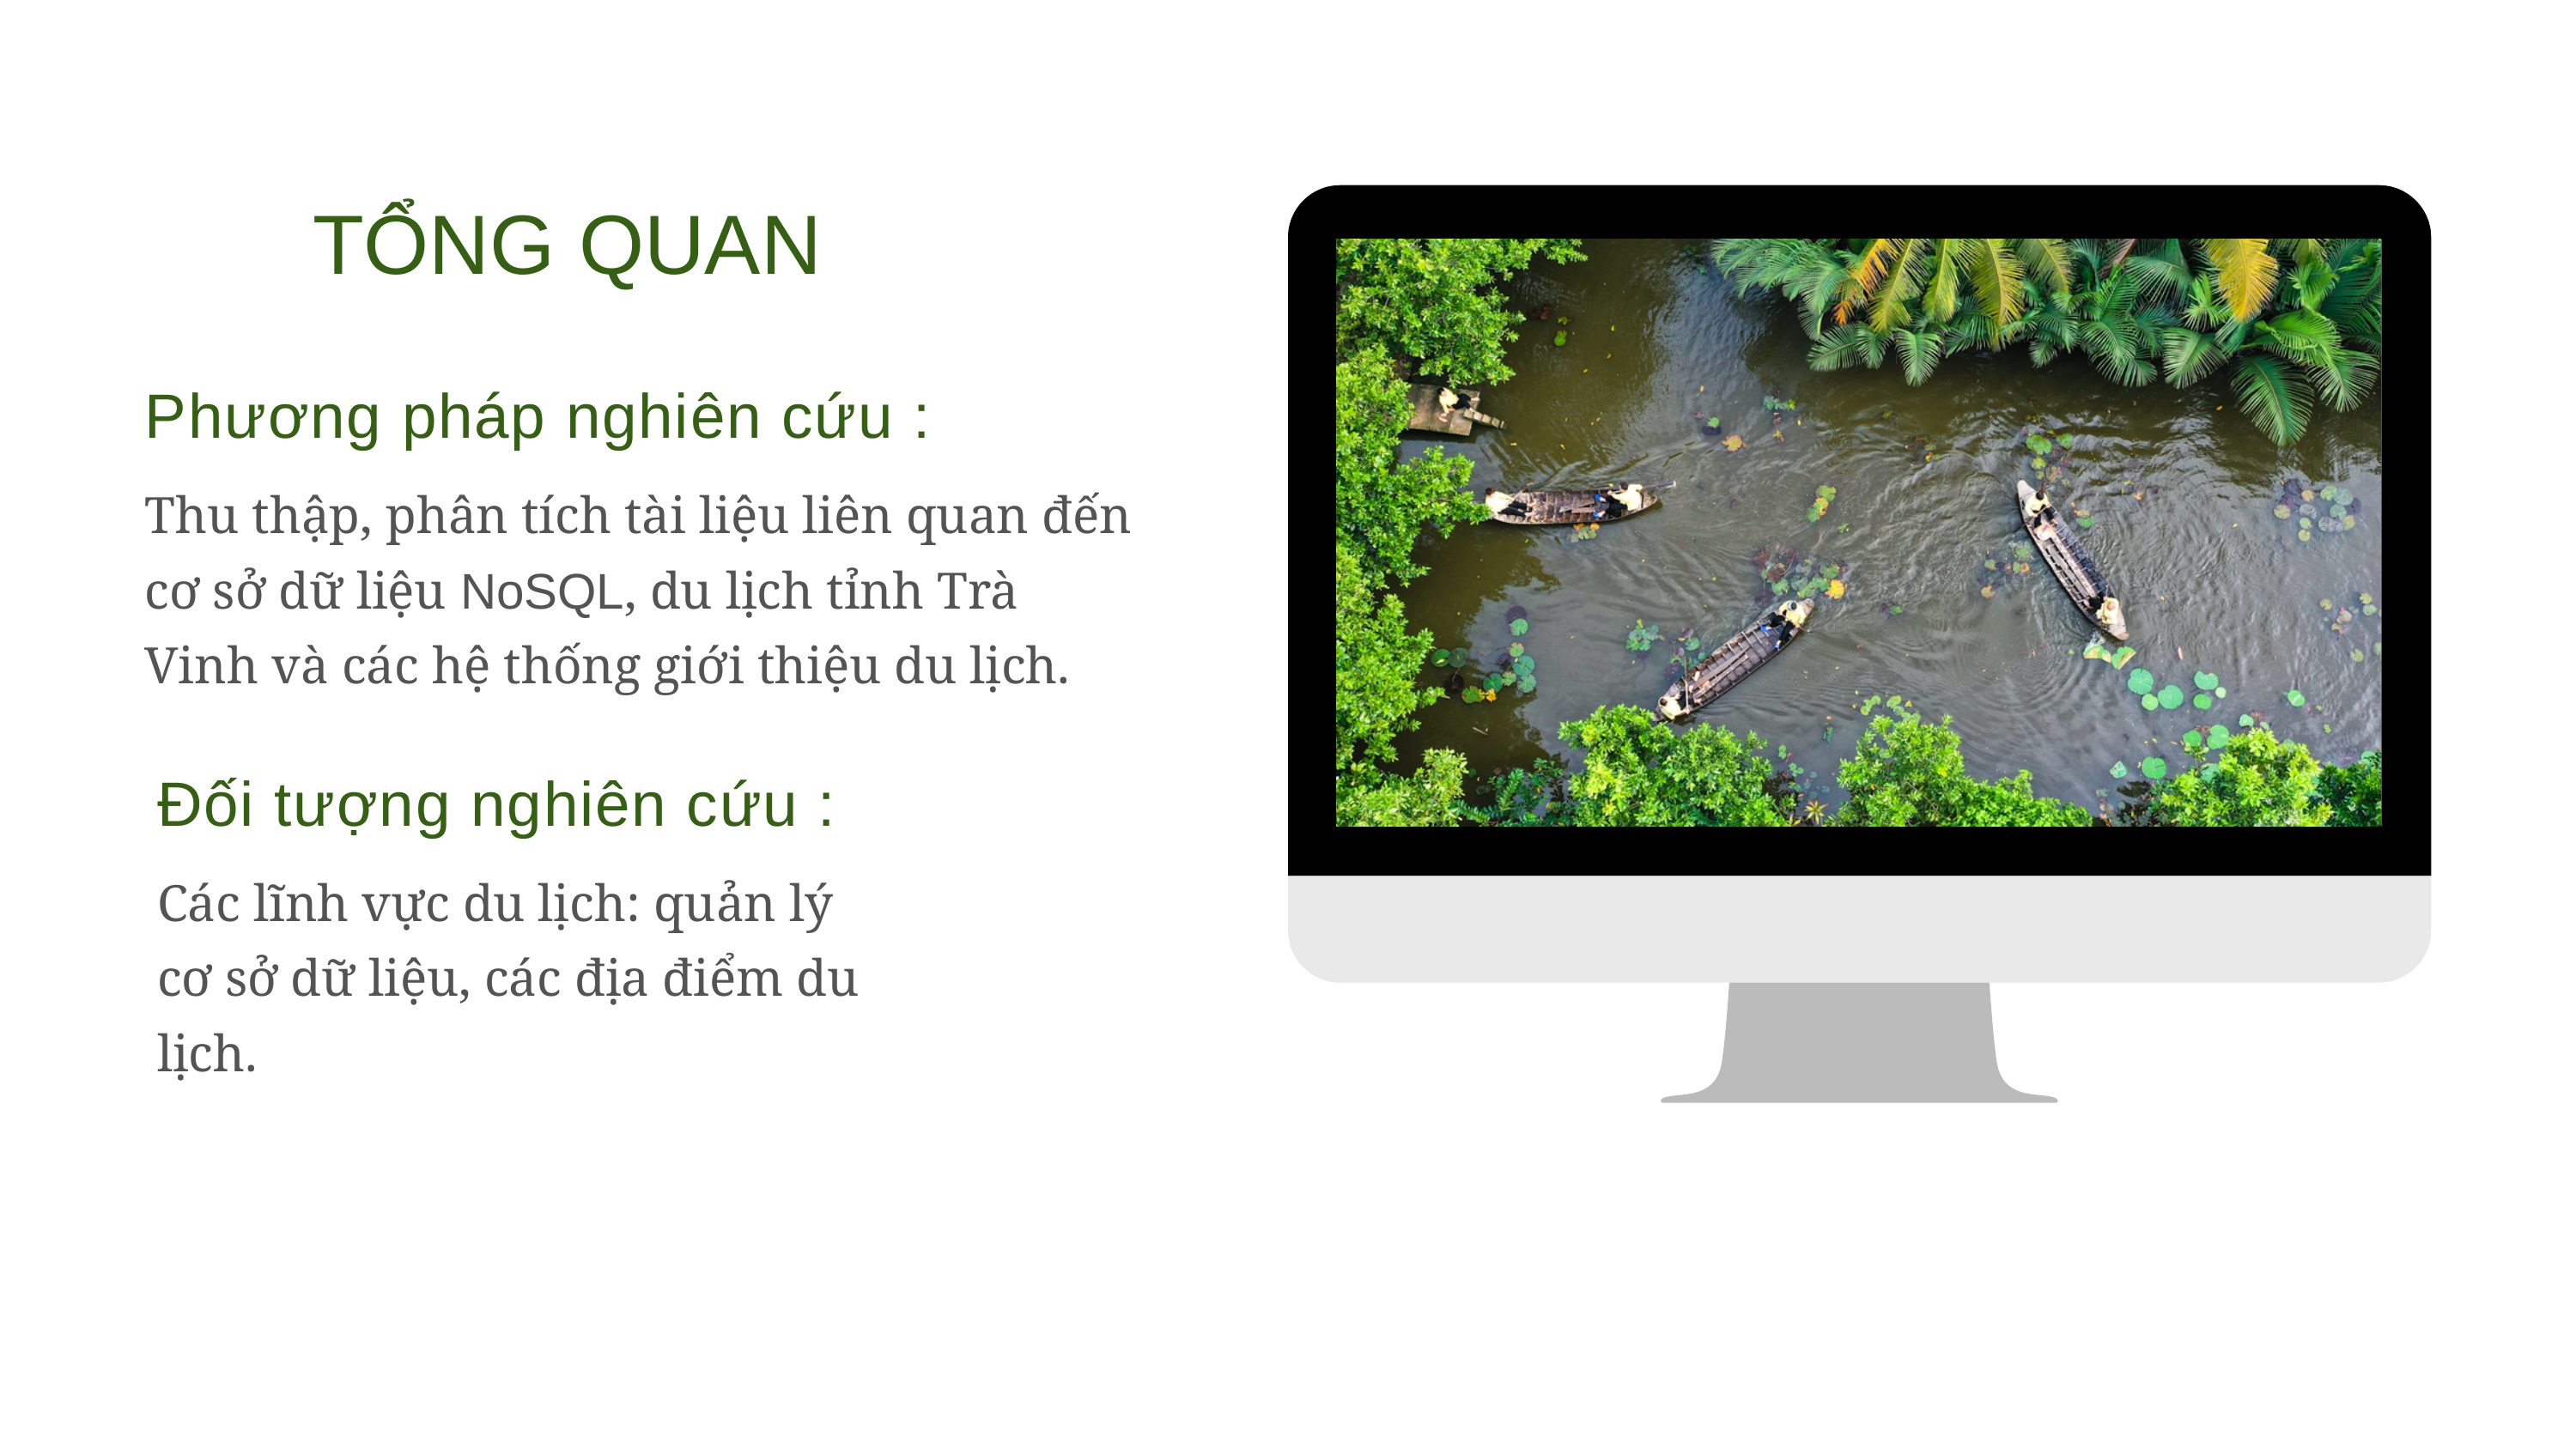

TỔNG QUAN

Phương pháp nghiên cứu :
Thu thập, phân tích tài liệu liên quan đến cơ sở dữ liệu NoSQL, du lịch tỉnh Trà Vinh và các hệ thống giới thiệu du lịch.

Đối tượng nghiên cứu :
Các lĩnh vực du lịch: quản lý cơ sở dữ liệu, các địa điểm du lịch.